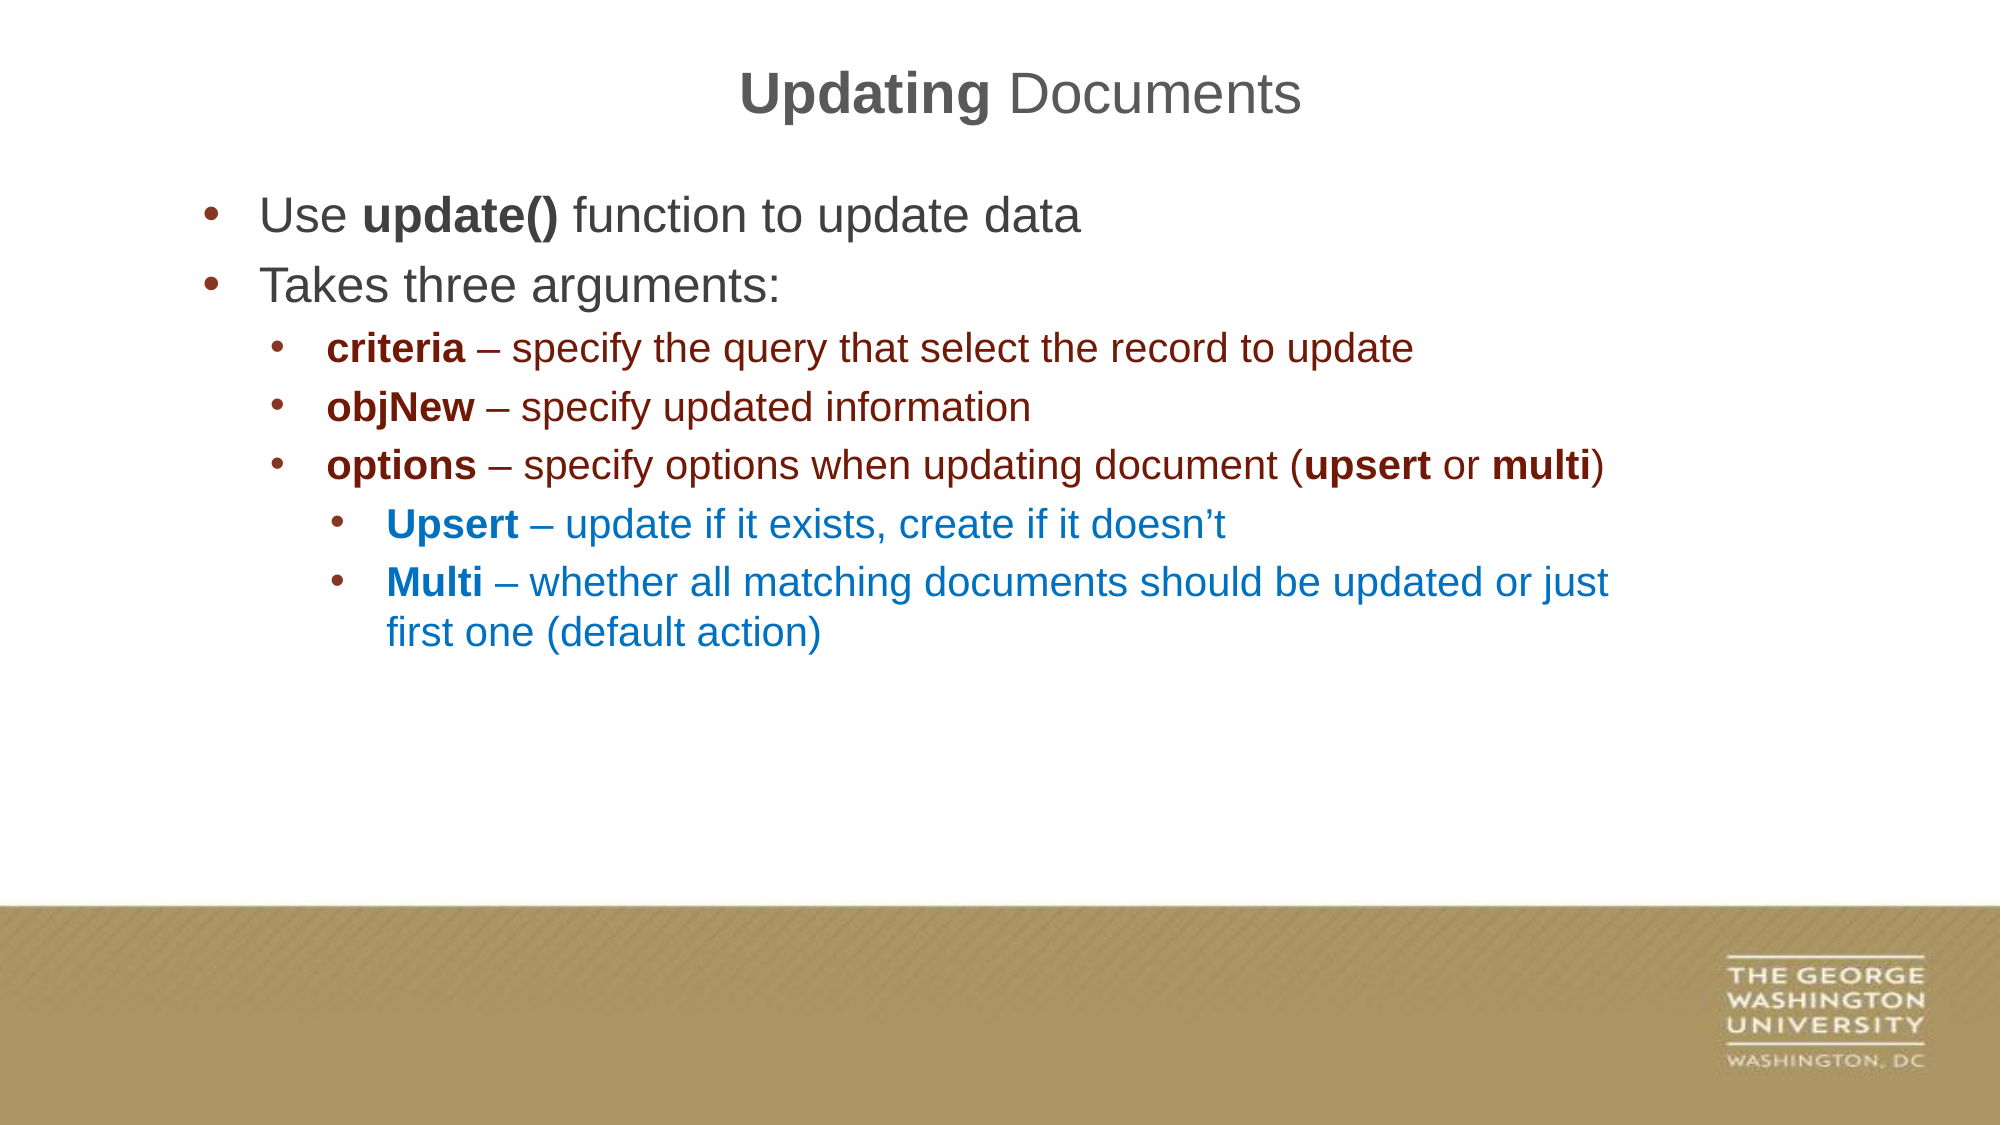

Updating Documents

Use update() function to update data
Takes three arguments:
criteria – specify the query that select the record to update
objNew – specify updated information
options – specify options when updating document (upsert or multi)
Upsert – update if it exists, create if it doesn’t
Multi – whether all matching documents should be updated or just first one (default action)